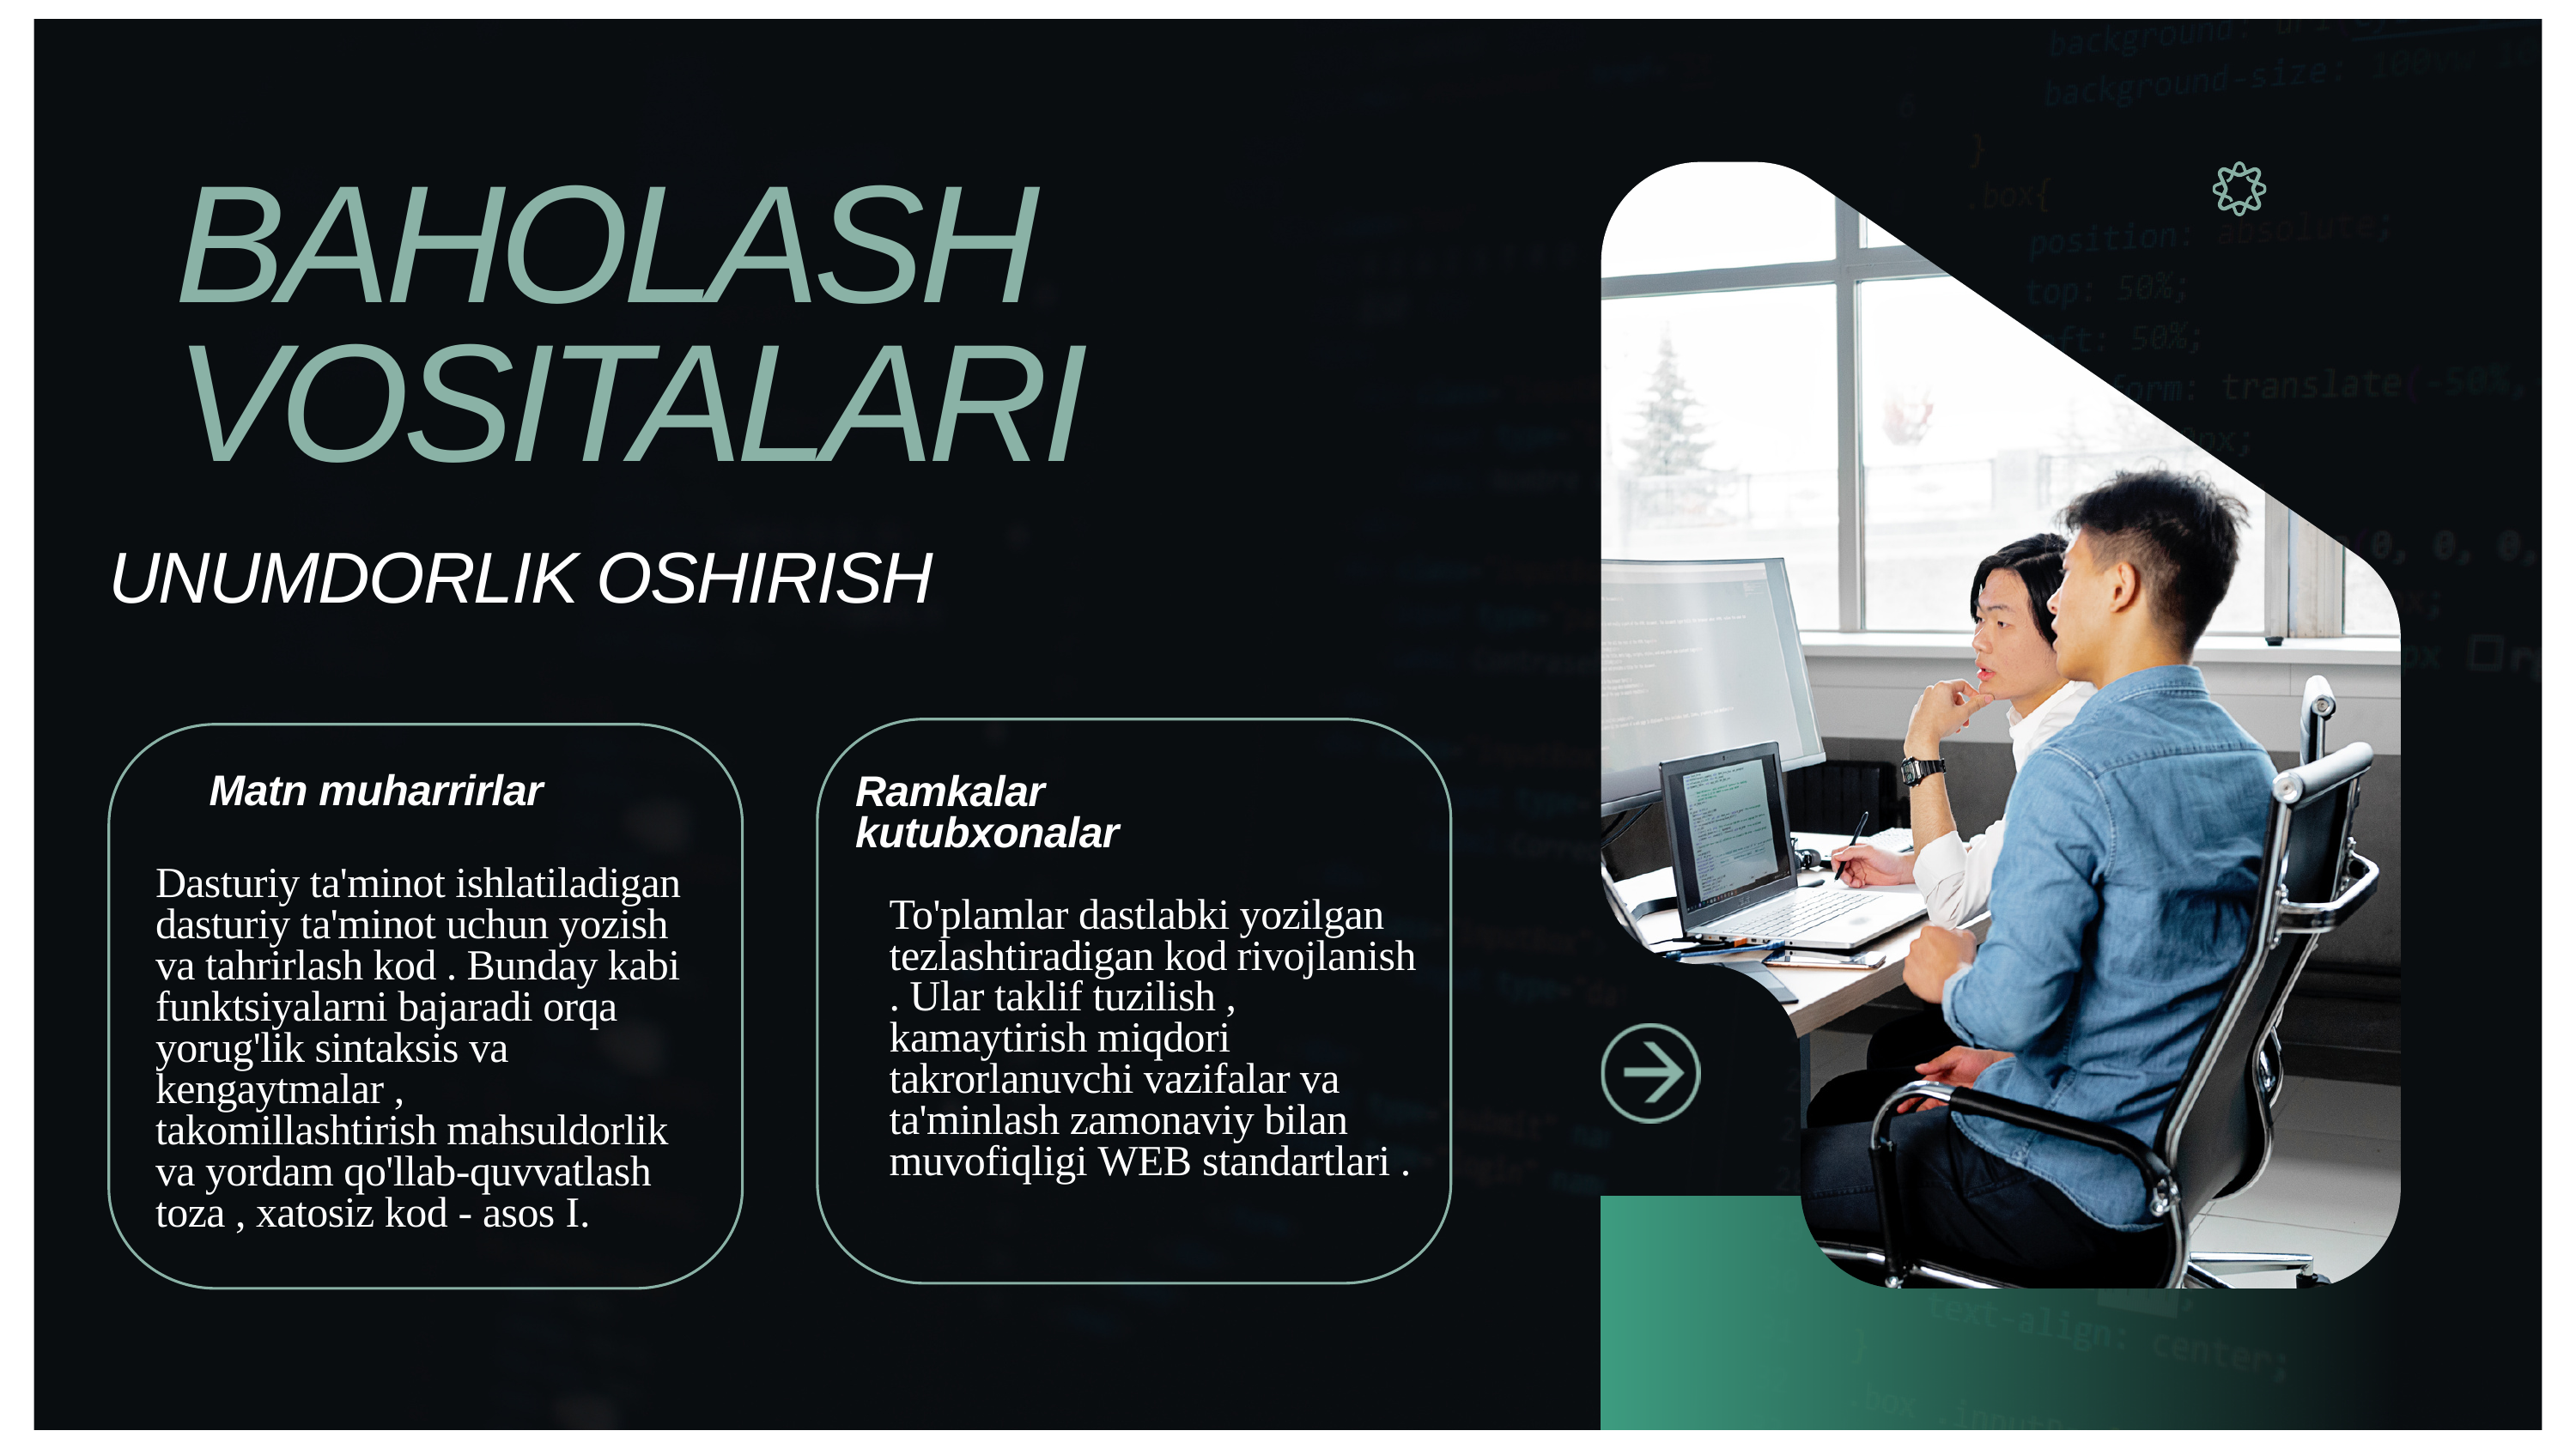

Arovvay Industries

BAHOLASH VOSITALARI
UNUMDORLIK OSHIRISH

Matn muharrirlar
Ramkalar kutubxonalar
Dasturiy ta'minot ishlatiladigan dasturiy ta'minot uchun yozish va tahrirlash kod . Bunday kabi funktsiyalarni bajaradi orqa yorug'lik sintaksis va kengaytmalar , takomillashtirish mahsuldorlik va yordam qo'llab-quvvatlash toza , xatosiz kod - asos I.
To'plamlar dastlabki yozilgan tezlashtiradigan kod​ rivojlanish . Ular taklif tuzilish , kamaytirish miqdori takrorlanuvchi vazifalar va ta'minlash zamonaviy bilan muvofiqligi WEB standartlari .